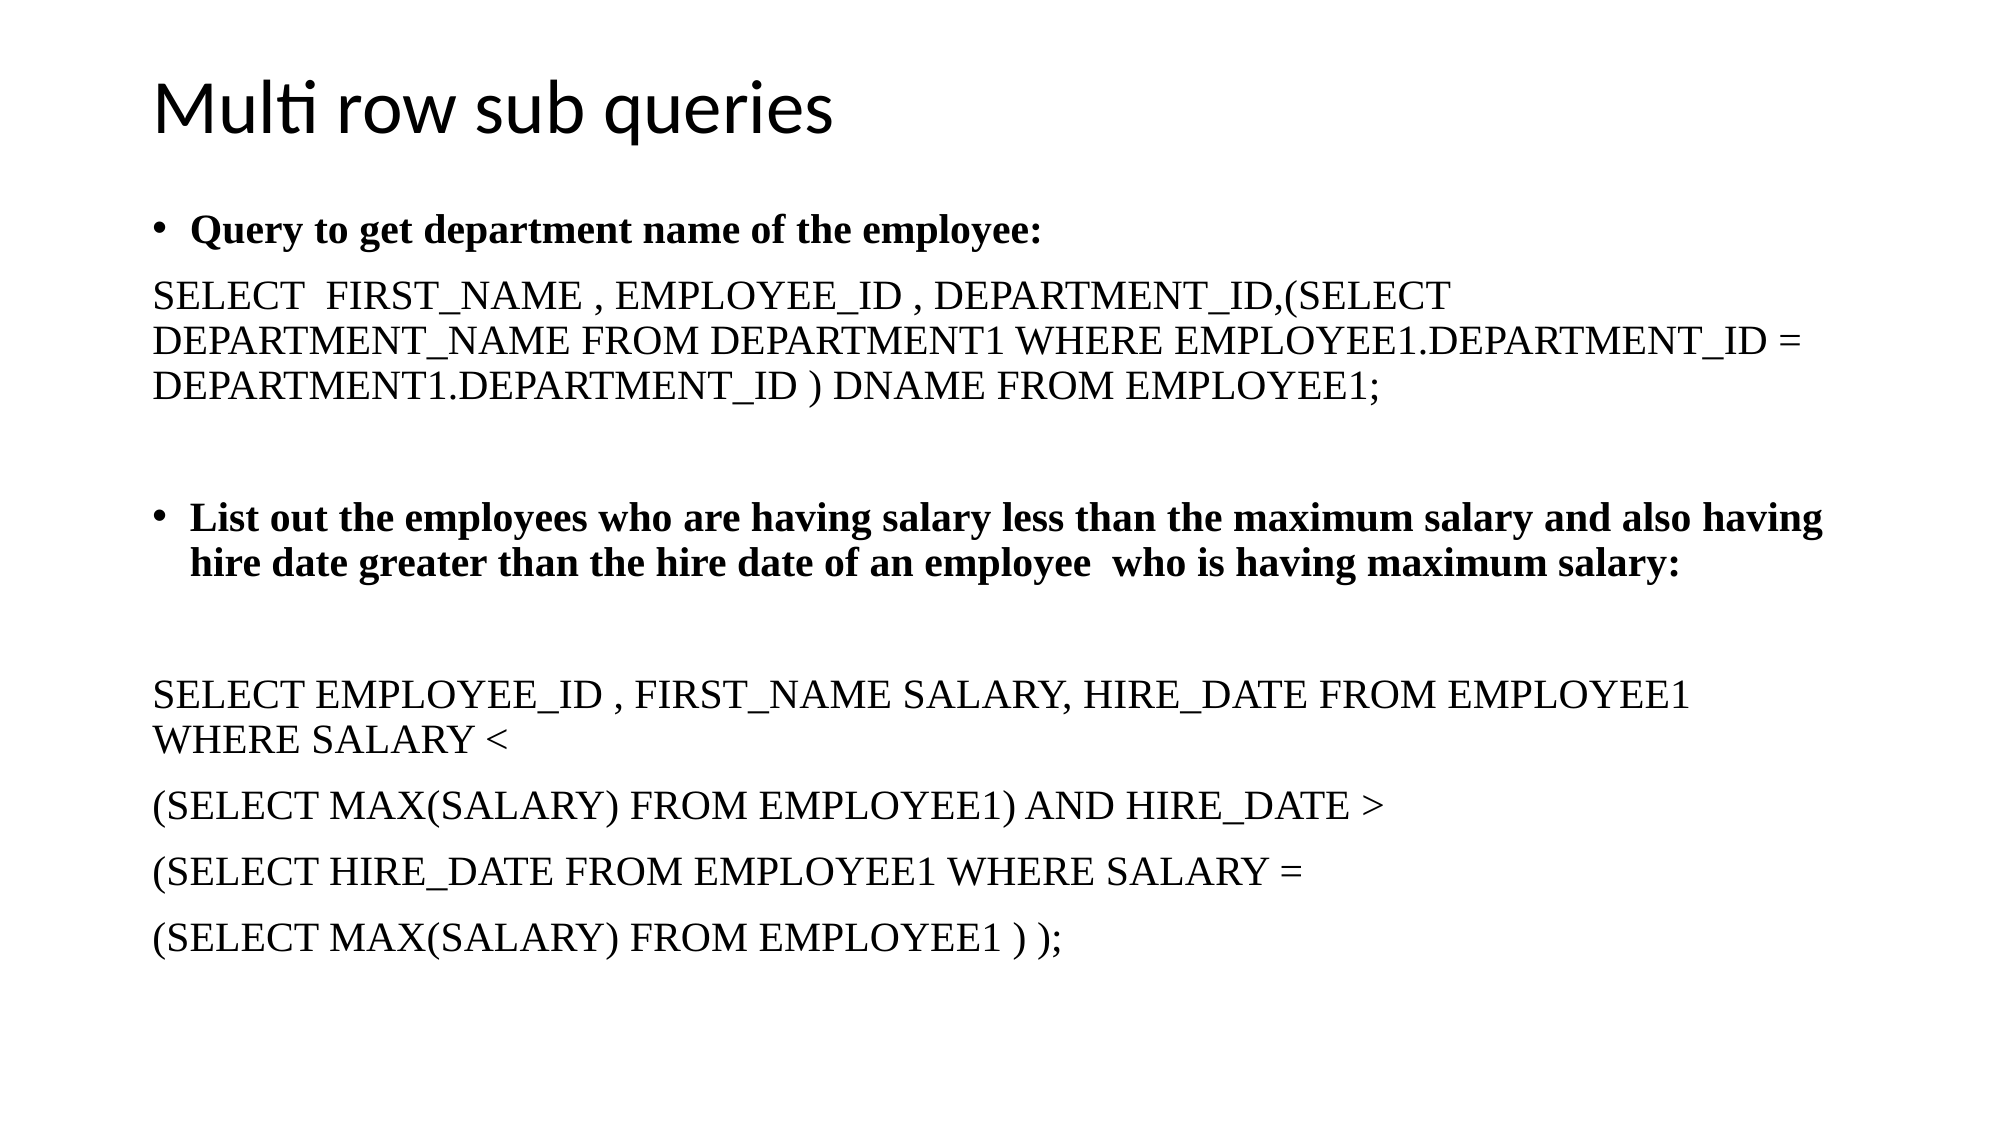

# Multi row sub queries
Query to get department name of the employee:
SELECT  FIRST_NAME , EMPLOYEE_ID , DEPARTMENT_ID,(SELECT DEPARTMENT_NAME FROM DEPARTMENT1 WHERE EMPLOYEE1.DEPARTMENT_ID = DEPARTMENT1.DEPARTMENT_ID ) DNAME FROM EMPLOYEE1;

List out the employees who are having salary less than the maximum salary and also having hire date greater than the hire date of an employee  who is having maximum salary:

SELECT EMPLOYEE_ID , FIRST_NAME SALARY, HIRE_DATE FROM EMPLOYEE1 WHERE SALARY <
(SELECT MAX(SALARY) FROM EMPLOYEE1) AND HIRE_DATE >
(SELECT HIRE_DATE FROM EMPLOYEE1 WHERE SALARY =
(SELECT MAX(SALARY) FROM EMPLOYEE1 ) );